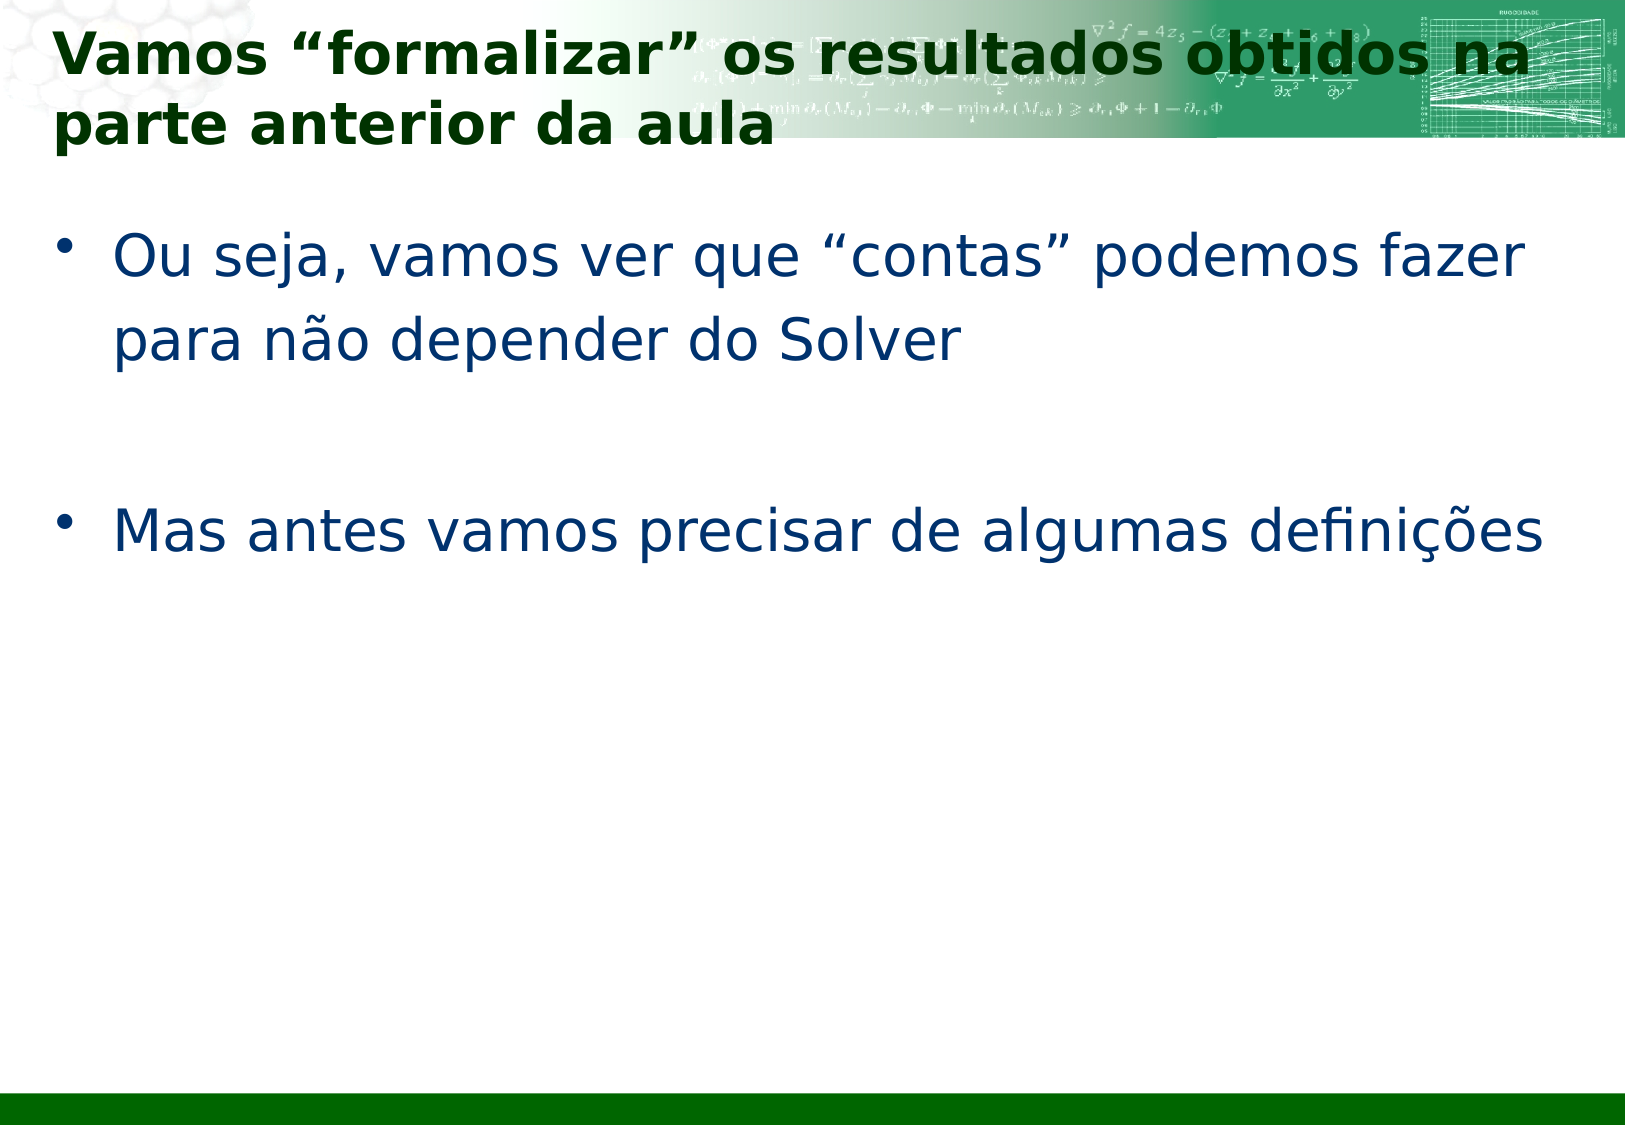

# Vamos “formalizar” os resultados obtidos na parte anterior da aula
Ou seja, vamos ver que “contas” podemos fazer para não depender do Solver

Mas antes vamos precisar de algumas definições